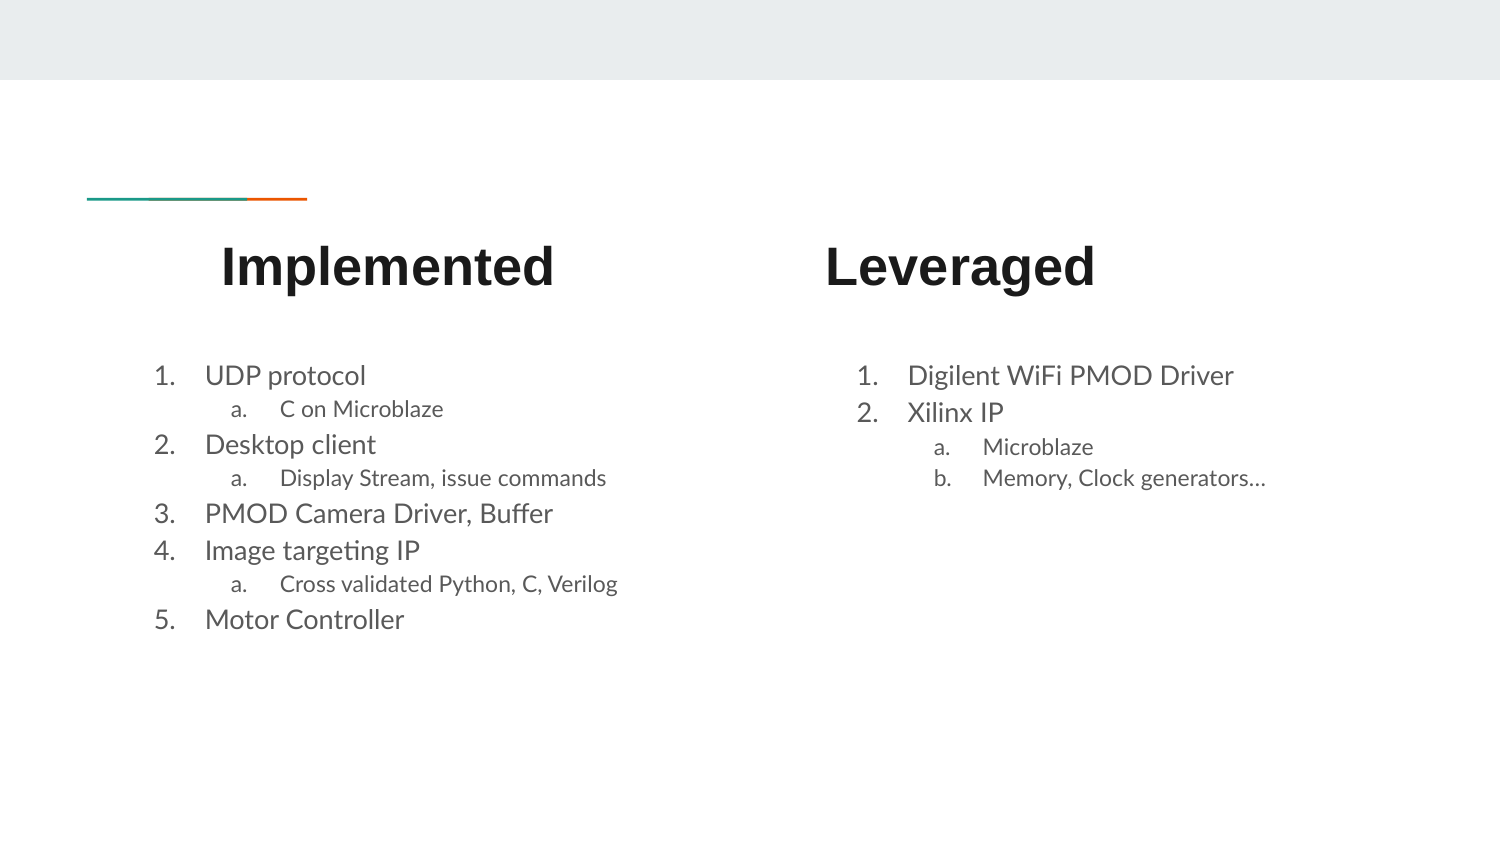

# Implemented
Leveraged
UDP protocol
C on Microblaze
Desktop client
Display Stream, issue commands
PMOD Camera Driver, Buffer
Image targeting IP
Cross validated Python, C, Verilog
Motor Controller
Digilent WiFi PMOD Driver
Xilinx IP
Microblaze
Memory, Clock generators…